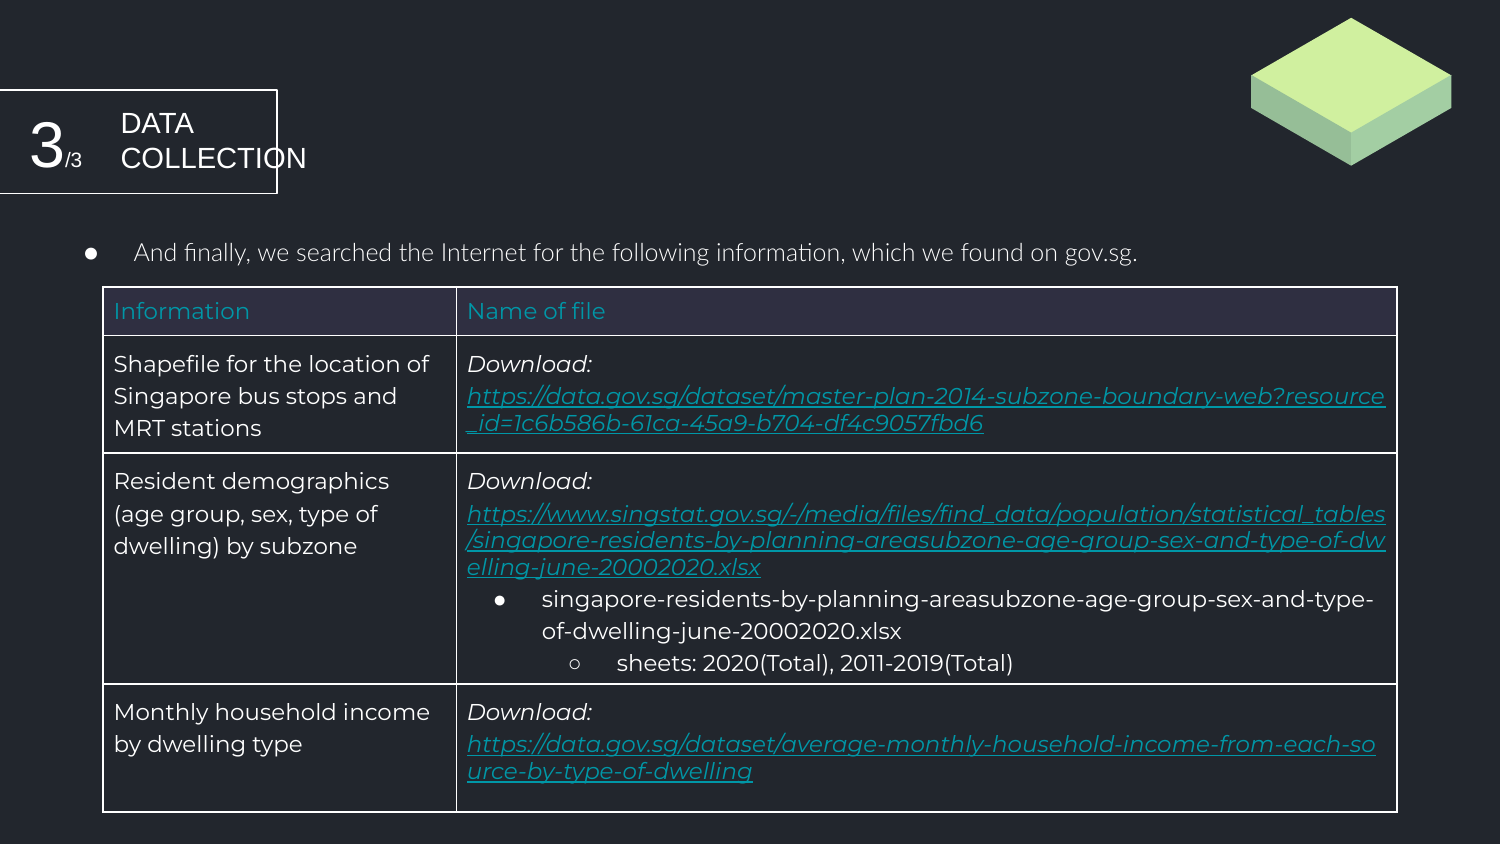

# DATA
COLLECTION
3/3
And finally, we searched the Internet for the following information, which we found on gov.sg.
| Information | Name of file |
| --- | --- |
| Shapefile for the location of Singapore bus stops and MRT stations | Download: https://data.gov.sg/dataset/master-plan-2014-subzone-boundary-web?resource\_id=1c6b586b-61ca-45a9-b704-df4c9057fbd6 |
| Resident demographics (age group, sex, type of dwelling) by subzone | Download: https://www.singstat.gov.sg/-/media/files/find\_data/population/statistical\_tables/singapore-residents-by-planning-areasubzone-age-group-sex-and-type-of-dwelling-june-20002020.xlsx singapore-residents-by-planning-areasubzone-age-group-sex-and-type-of-dwelling-june-20002020.xlsx sheets: 2020(Total), 2011-2019(Total) |
| Monthly household income by dwelling type | Download: https://data.gov.sg/dataset/average-monthly-household-income-from-each-source-by-type-of-dwelling |